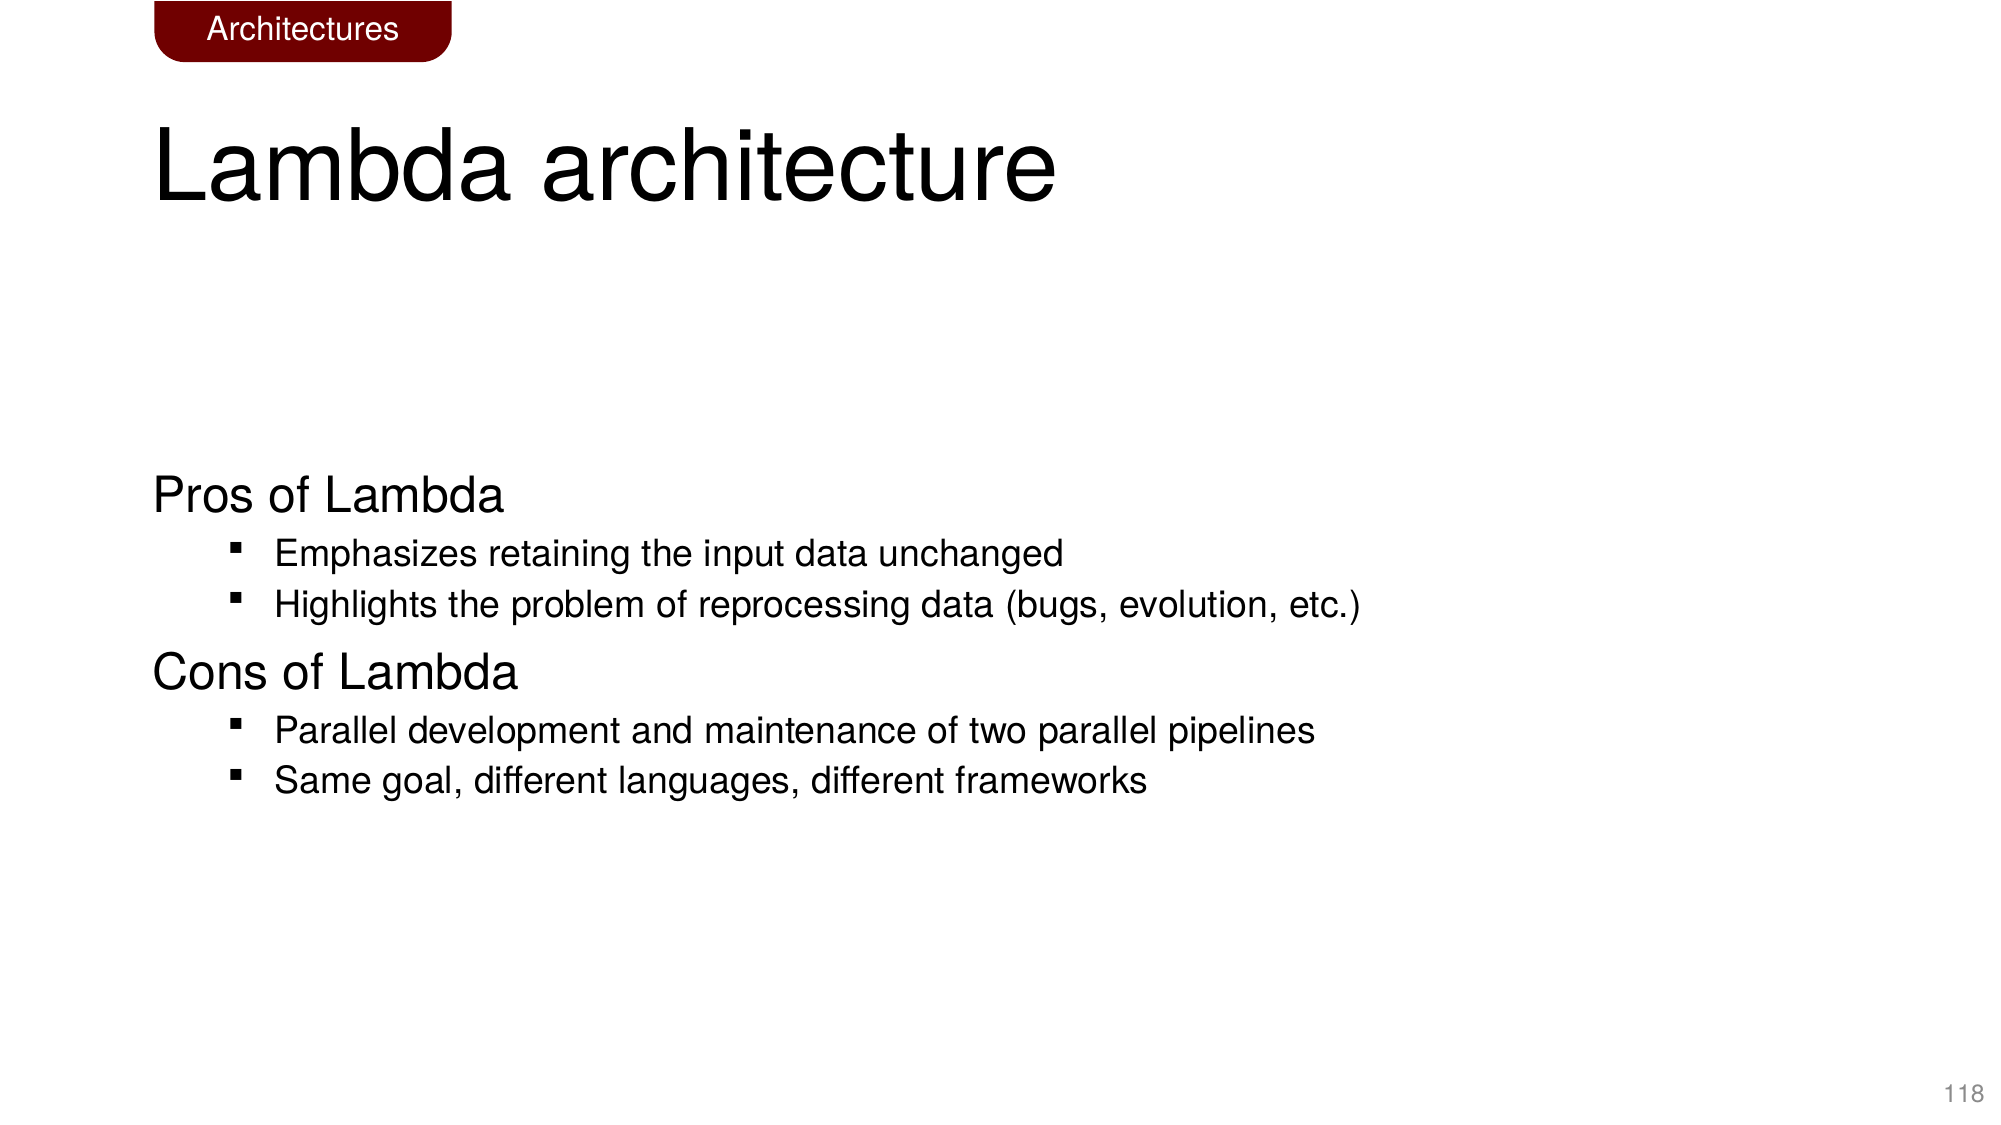

Architectures
# Lambda architecture
Pros of Lambda
Emphasizes retaining the input data unchanged
Highlights the problem of reprocessing data (bugs, evolution, etc.)
Cons of Lambda
Parallel development and maintenance of two parallel pipelines
Same goal, different languages, different frameworks
118